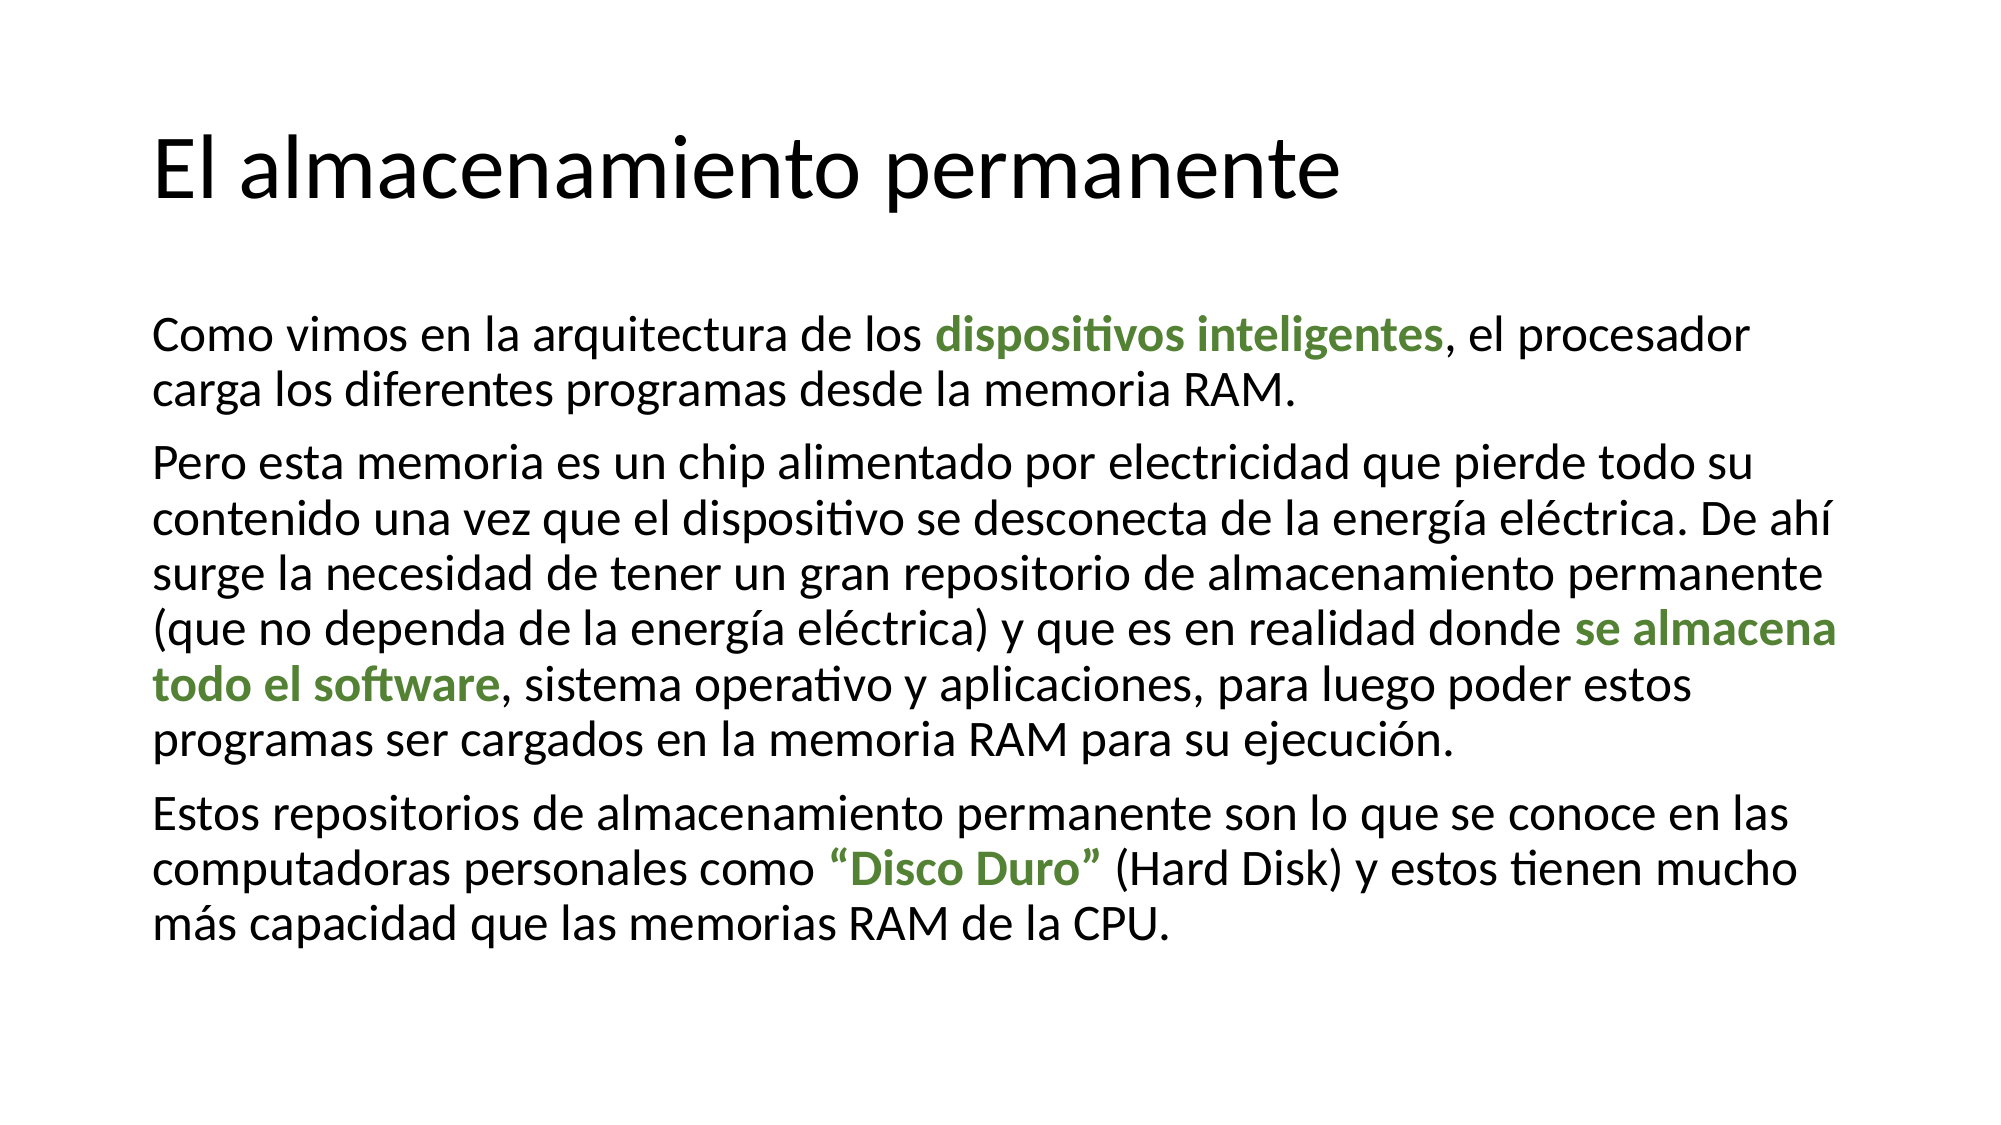

# El almacenamiento permanente
Como vimos en la arquitectura de los dispositivos inteligentes, el procesador carga los diferentes programas desde la memoria RAM.
Pero esta memoria es un chip alimentado por electricidad que pierde todo su contenido una vez que el dispositivo se desconecta de la energía eléctrica. De ahí surge la necesidad de tener un gran repositorio de almacenamiento permanente (que no dependa de la energía eléctrica) y que es en realidad donde se almacena todo el software, sistema operativo y aplicaciones, para luego poder estos programas ser cargados en la memoria RAM para su ejecución.
Estos repositorios de almacenamiento permanente son lo que se conoce en las computadoras personales como “Disco Duro” (Hard Disk) y estos tienen mucho más capacidad que las memorias RAM de la CPU.